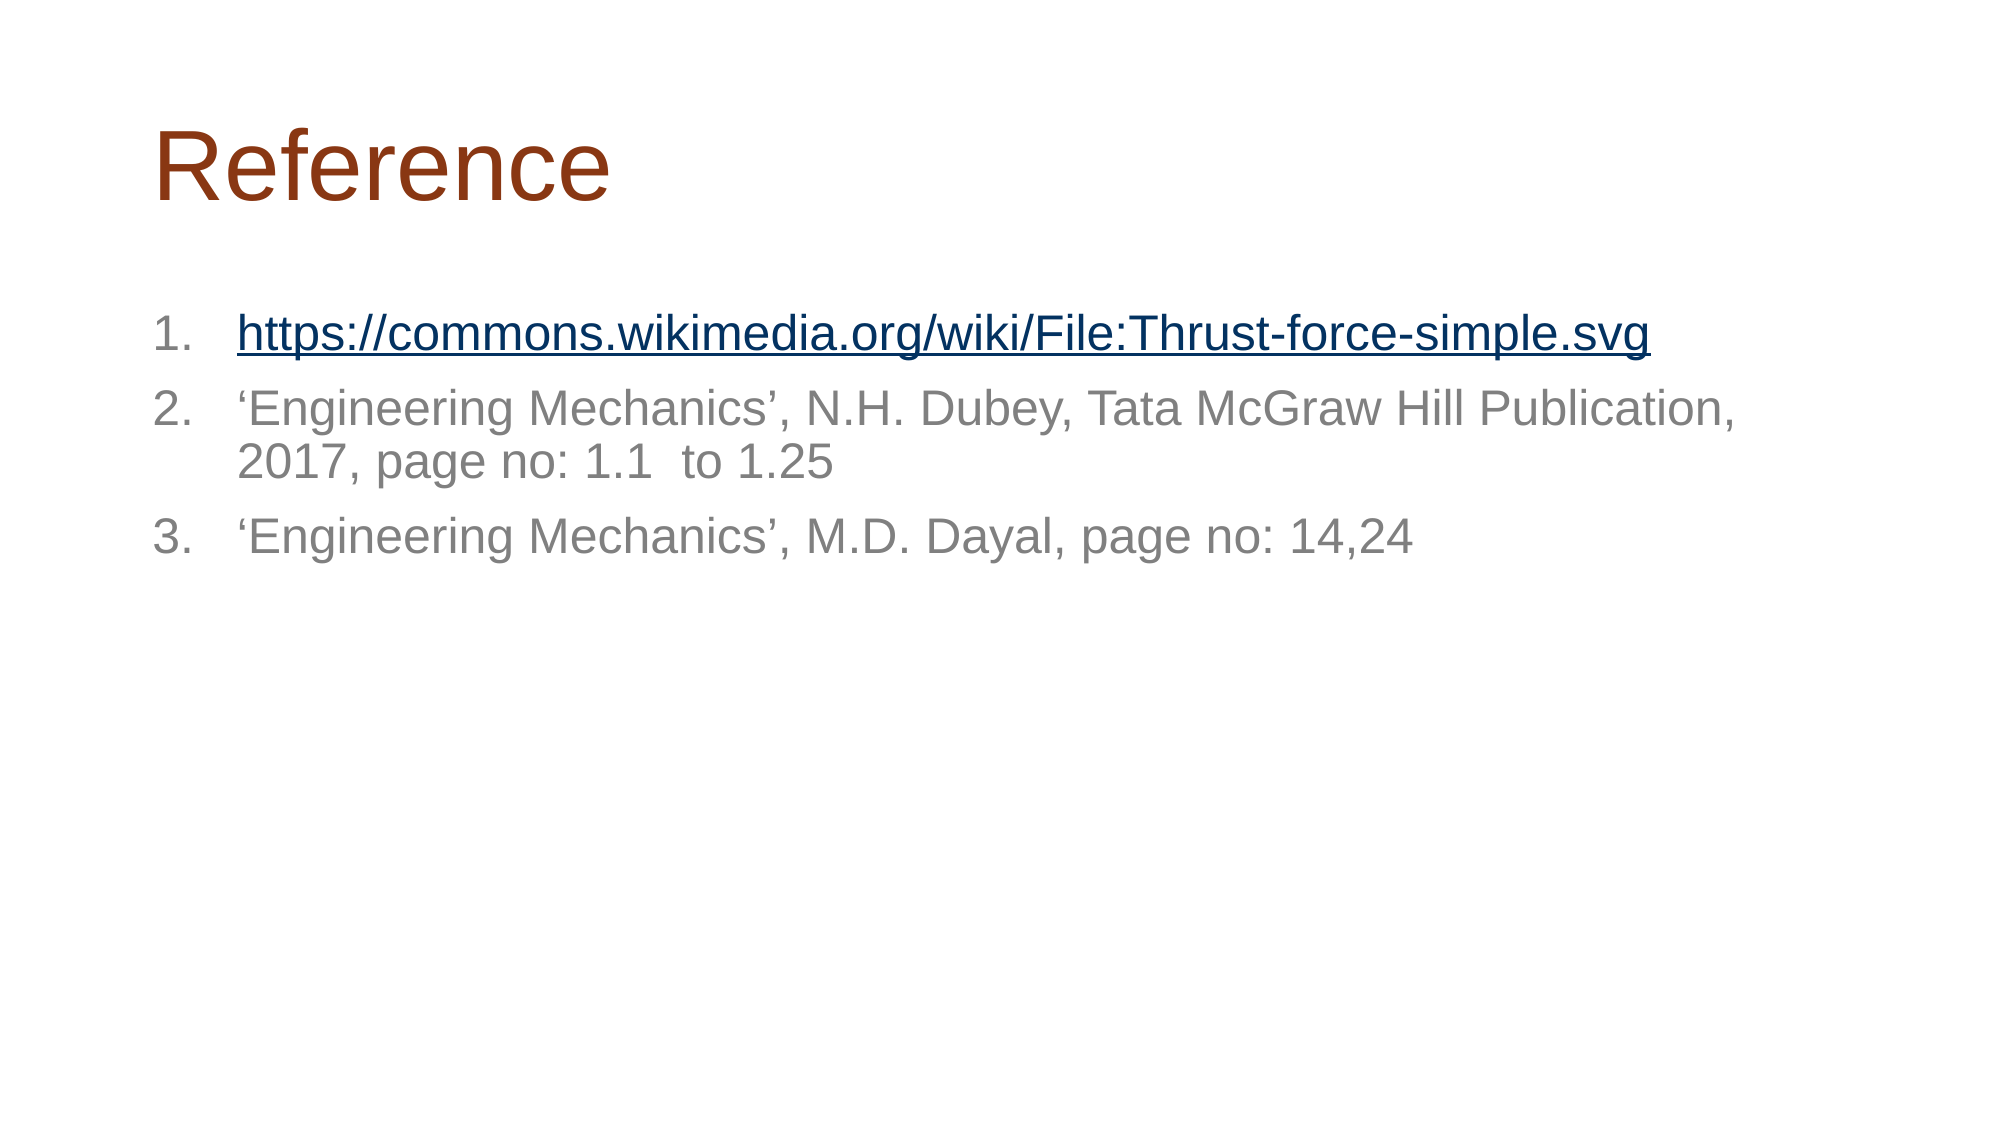

# Reference
https://commons.wikimedia.org/wiki/File:Thrust-force-simple.svg
‘Engineering Mechanics’, N.H. Dubey, Tata McGraw Hill Publication, 2017, page no: 1.1  to 1.25
‘Engineering Mechanics’, M.D. Dayal, page no: 14,24